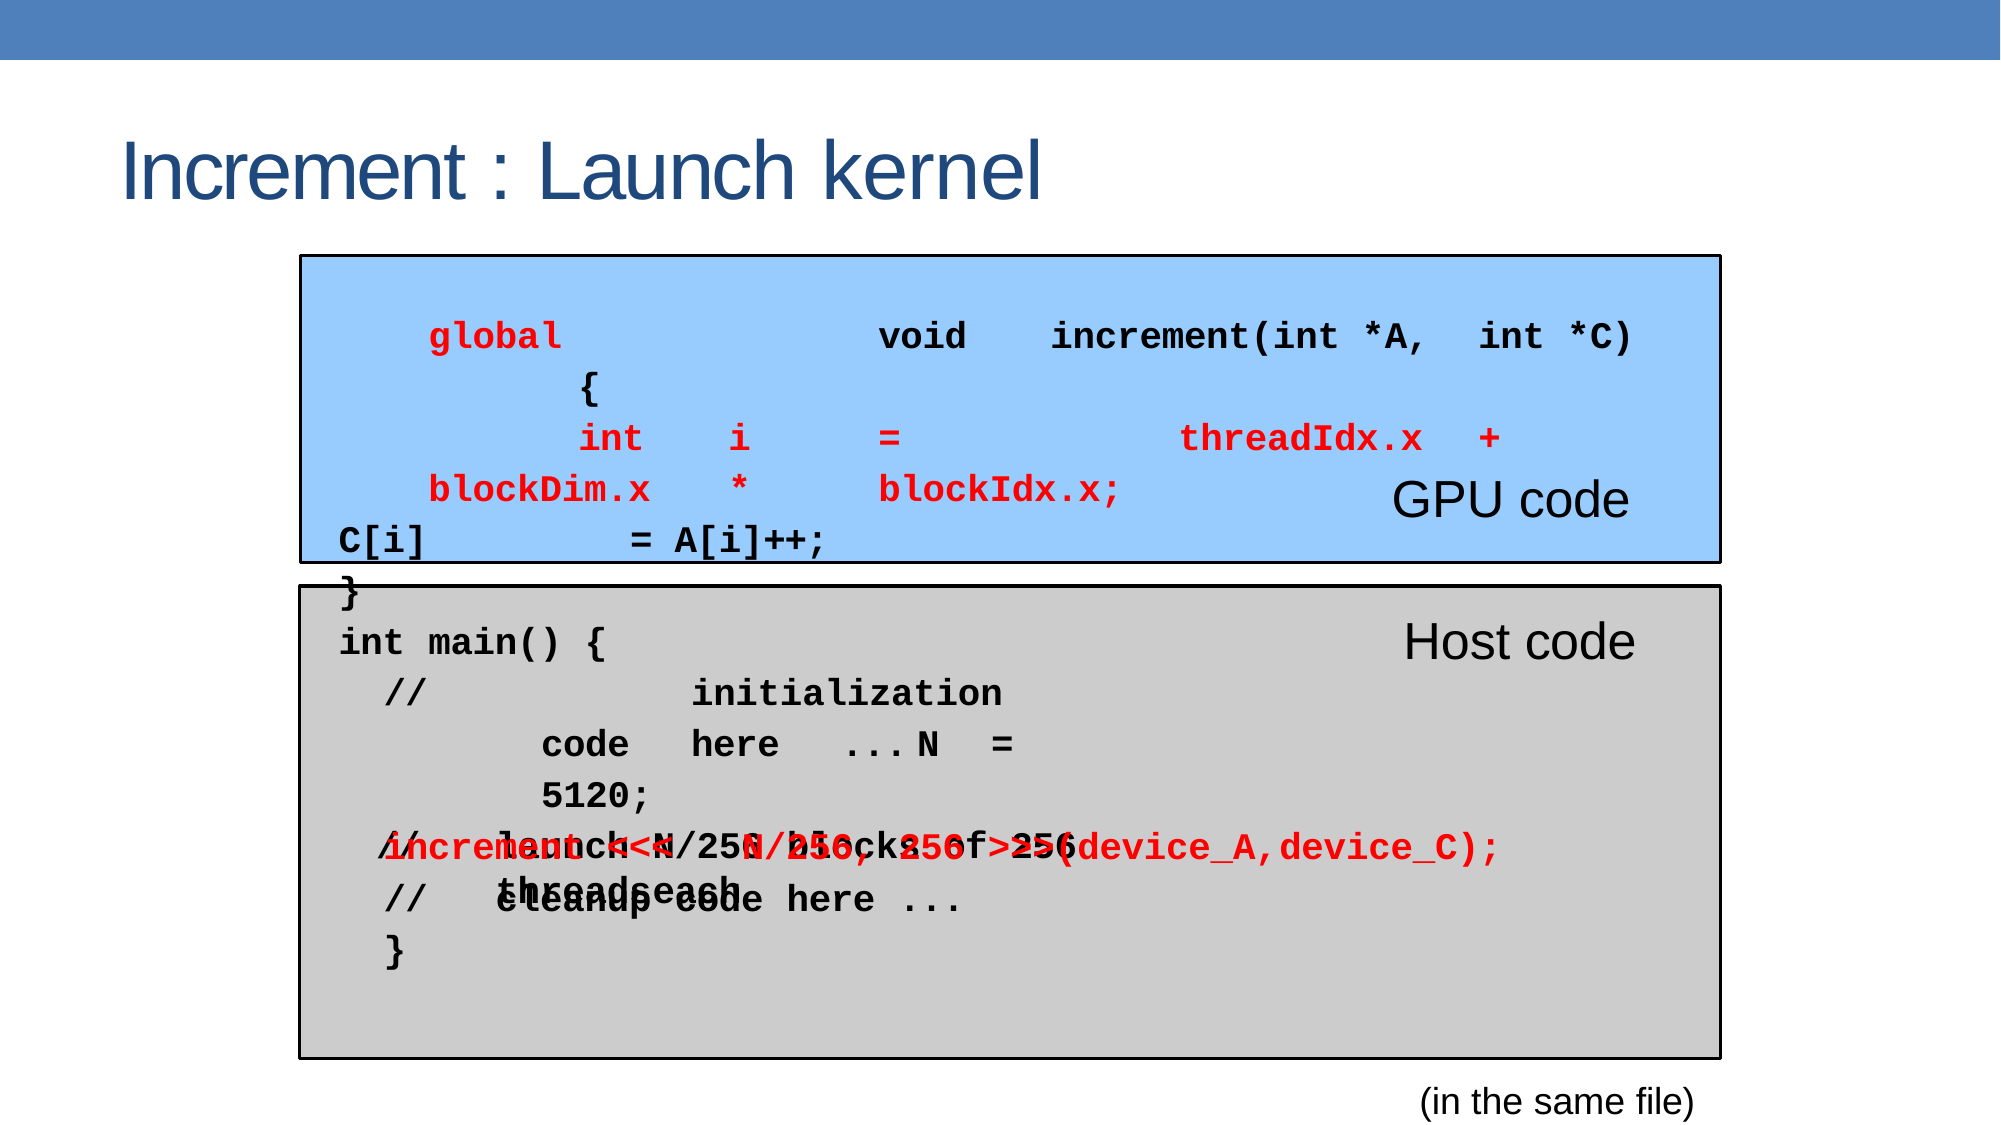

# Increment : Launch kernel

	global			void	 increment(int *A,	int *C)	{
		int	i	=		threadIdx.x	+	blockDim.x	*	blockIdx.x;
C[i]	=	A[i]++;
}
GPU code

Host code
int	main()	{
//		initialization	code	here	... N	=	5120;
//	launch	N/256	blocks	of	256	threads	each
increment <<<	N/256,	256	>>>(device_A,	device_C);
//	cleanup	code	here	...
}

(in the same file)